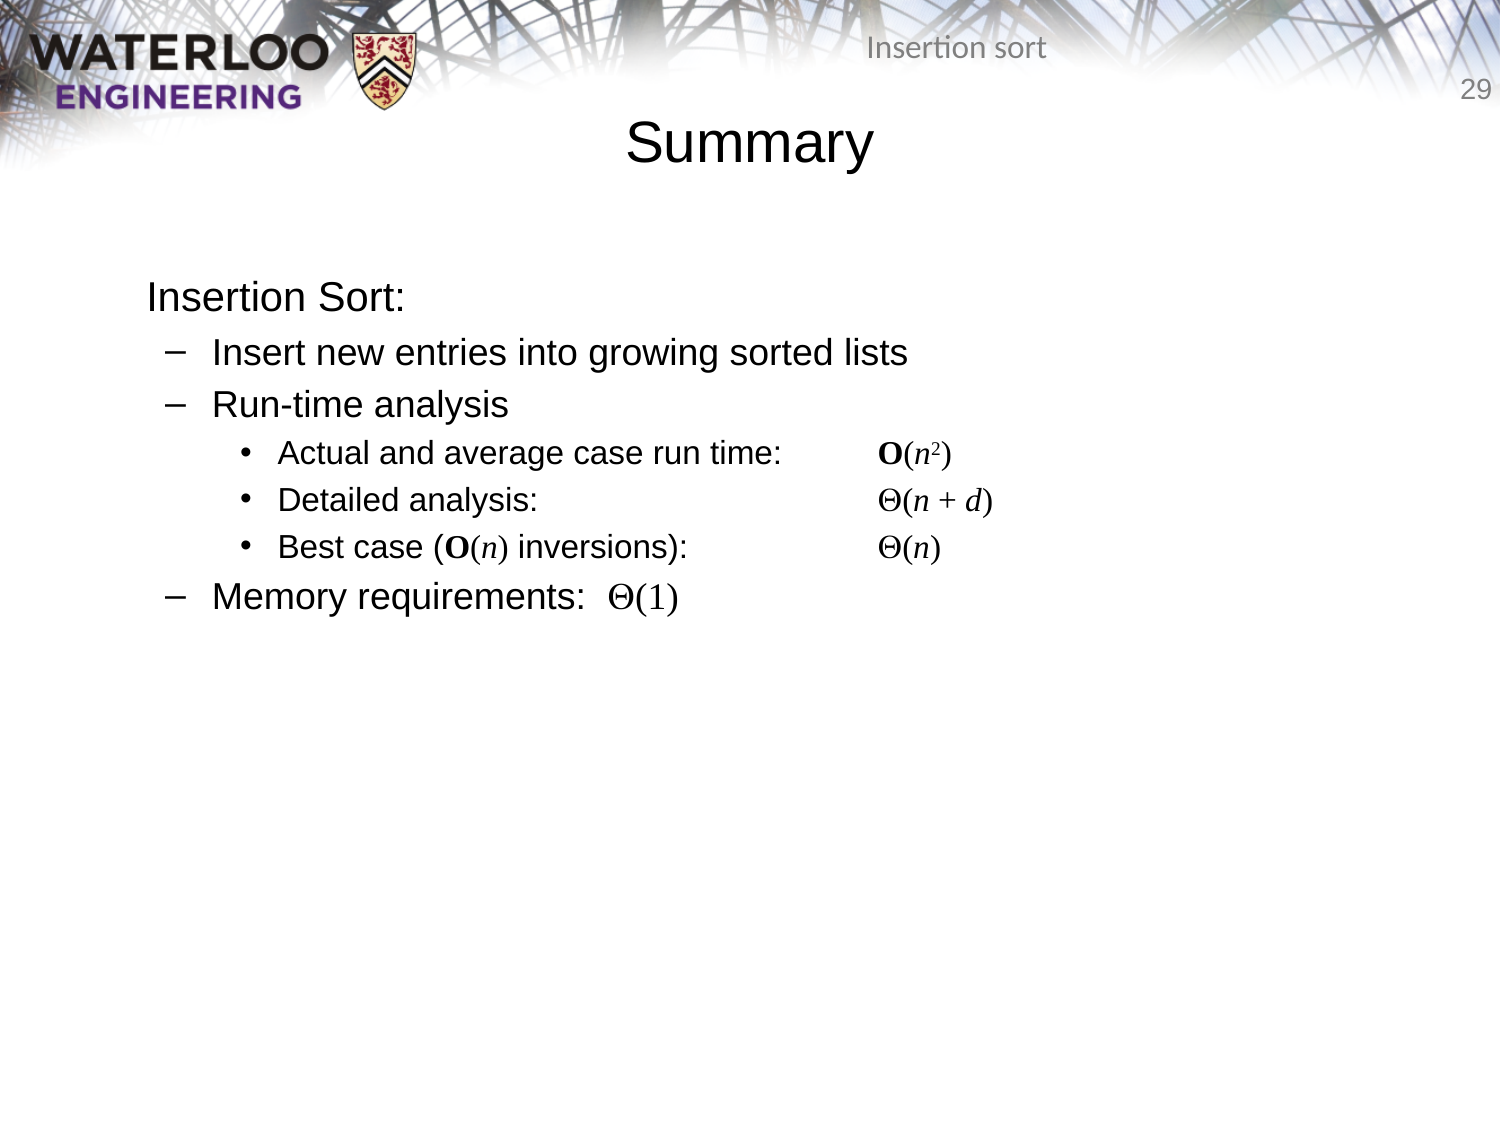

# Summary
	Insertion Sort:
Insert new entries into growing sorted lists
Run-time analysis
Actual and average case run time:	O(n2)
Detailed analysis:			Θ(n + d)
Best case (O(n) inversions):		Θ(n)
Memory requirements:  Θ(1)